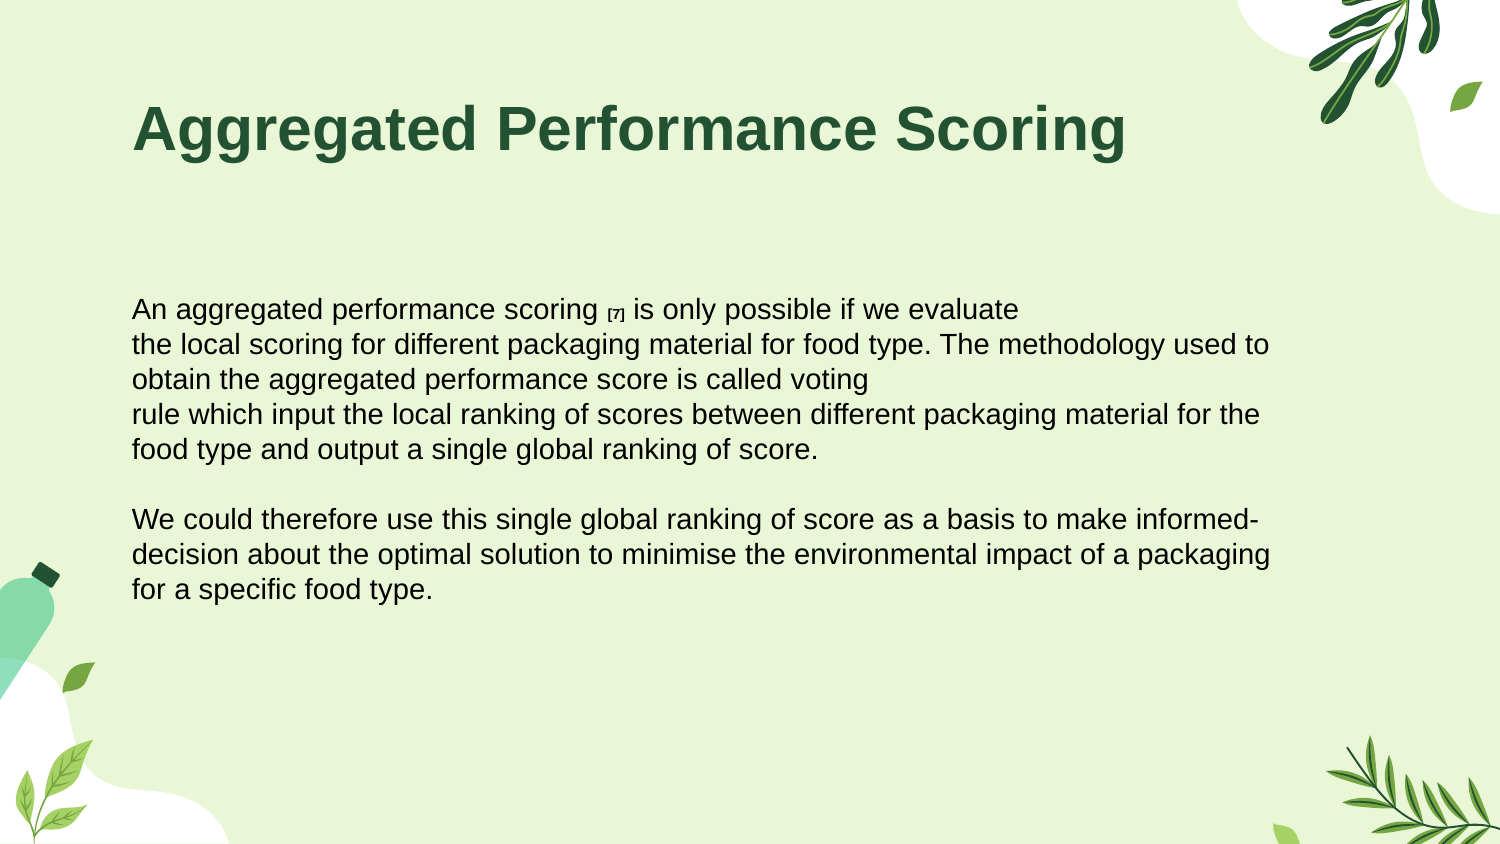

# Aggregated Performance Scoring
An aggregated performance scoring [7] is only possible if we evaluate the local scoring for different packaging material for food type. The methodology used to obtain the aggregated performance score is called voting rule which input the local ranking of scores between different packaging material for the food type and output a single global ranking of score.

We could therefore use this single global ranking of score as a basis to make informed-decision about the optimal solution to minimise the environmental impact of a packaging for a specific food type.